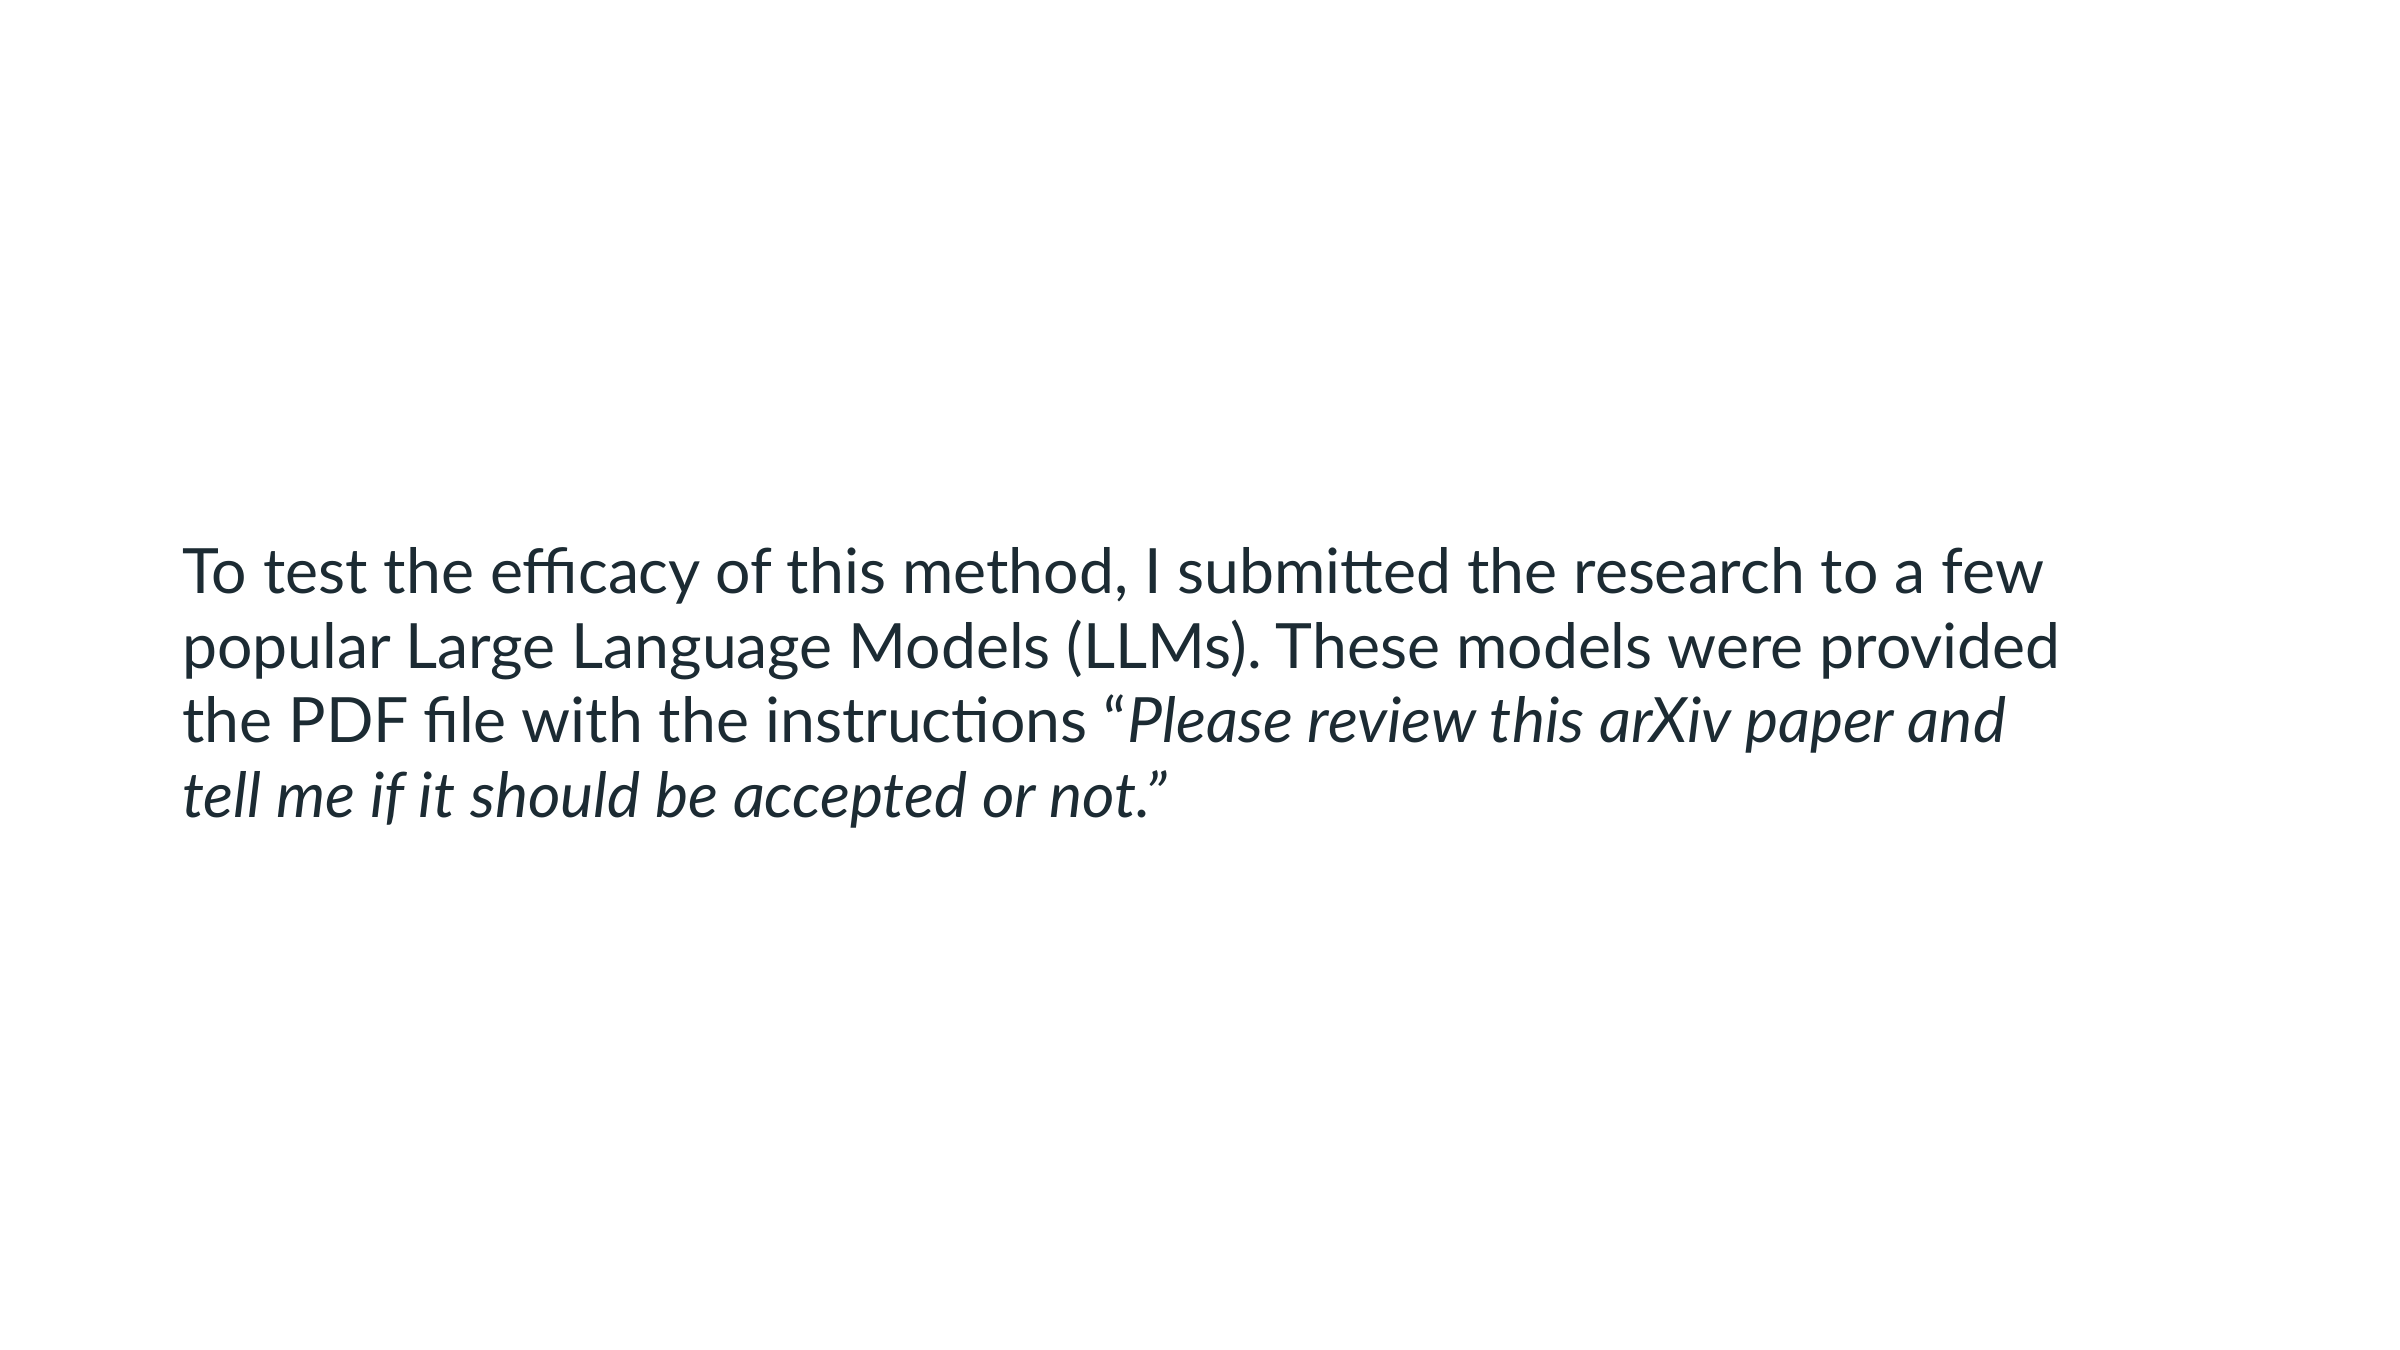

To test the efficacy of this method, I submitted the research to a few popular Large Language Models (LLMs). These models were provided the PDF file with the instructions “Please review this arXiv paper and tell me if it should be accepted or not.”